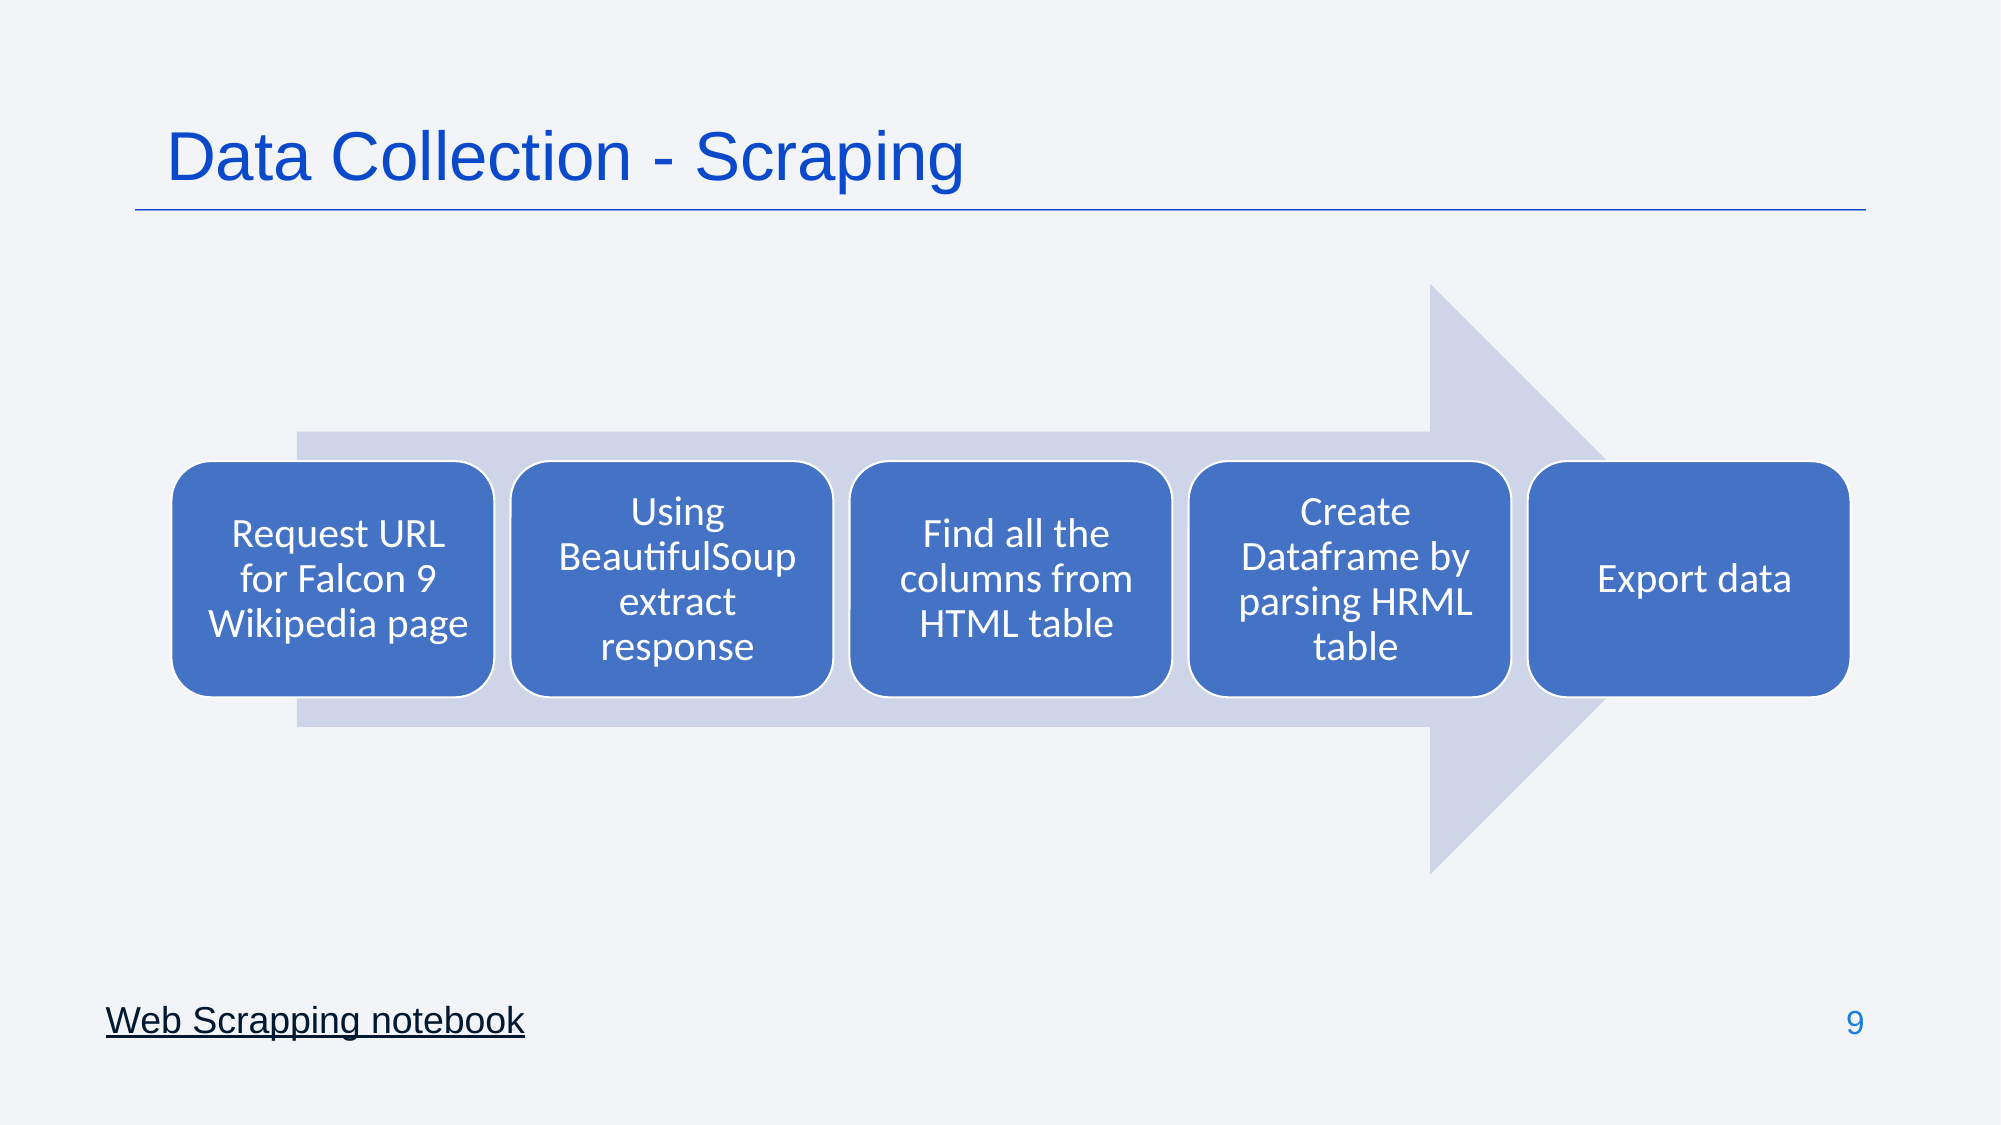

Data Collection - Scraping
Request URL for Falcon 9 Wikipedia page
Using BeautifulSoup extract response
Find all the columns from HTML table
Create Dataframe by parsing HRML table
Export data
9
Web Scrapping notebook